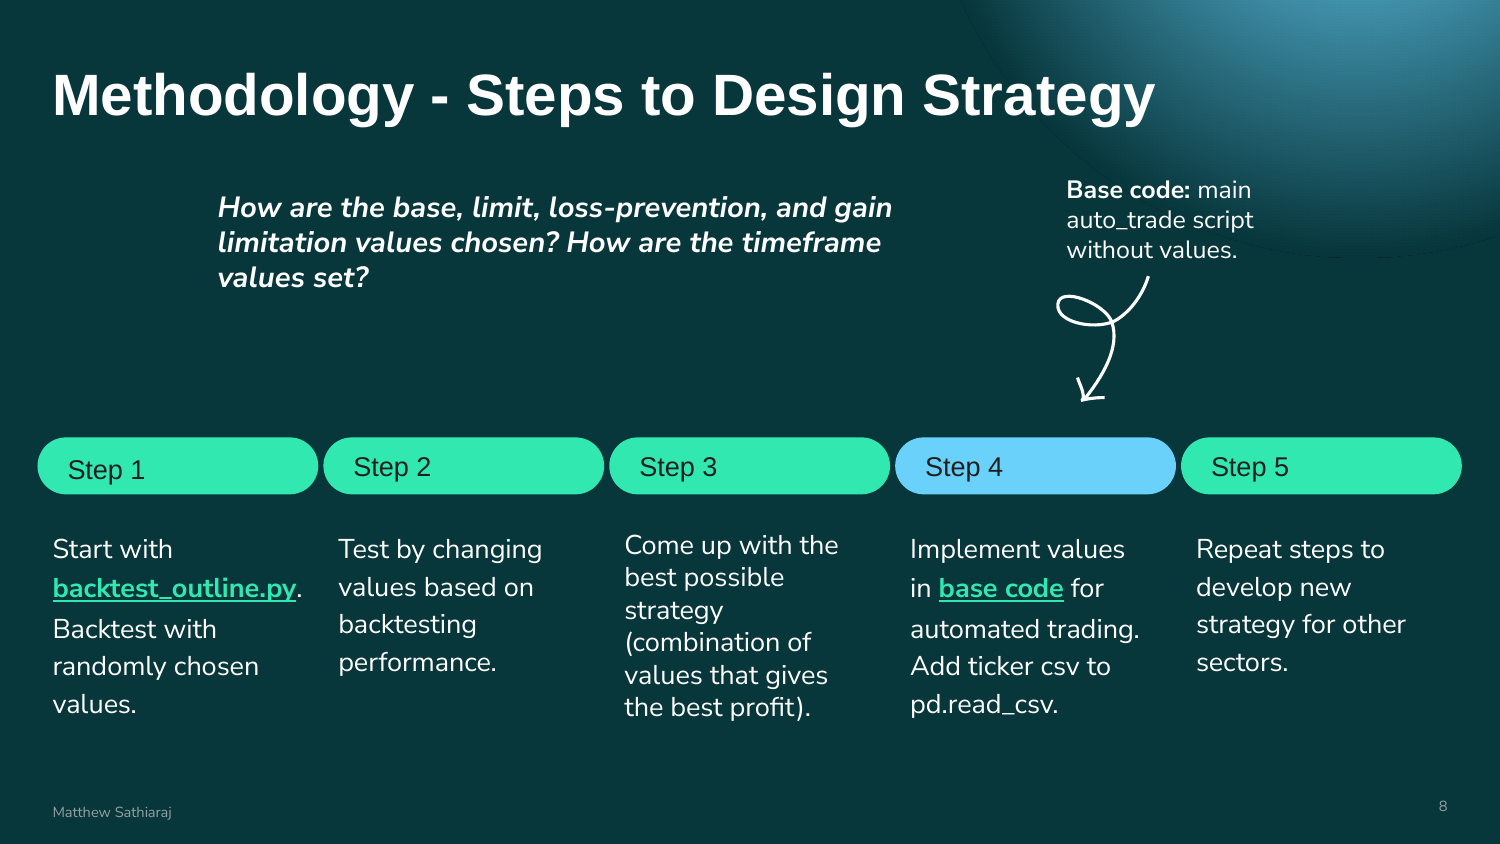

# Methodology - Steps to Design Strategy
Base code: main auto_trade script without values.
How are the base, limit, loss-prevention, and gain limitation values chosen? How are the timeframe values set?

Step 1

Step 2

Step 3

Step 4

Step 5
Start with backtest_outline.py. Backtest with randomly chosen values.
Test by changing values based on backtesting performance.
Come up with the best possible strategy (combination of values that gives the best profit).
Implement values in base code for automated trading. Add ticker csv to pd.read_csv.
Repeat steps to develop new strategy for other sectors.
Matthew Sathiaraj